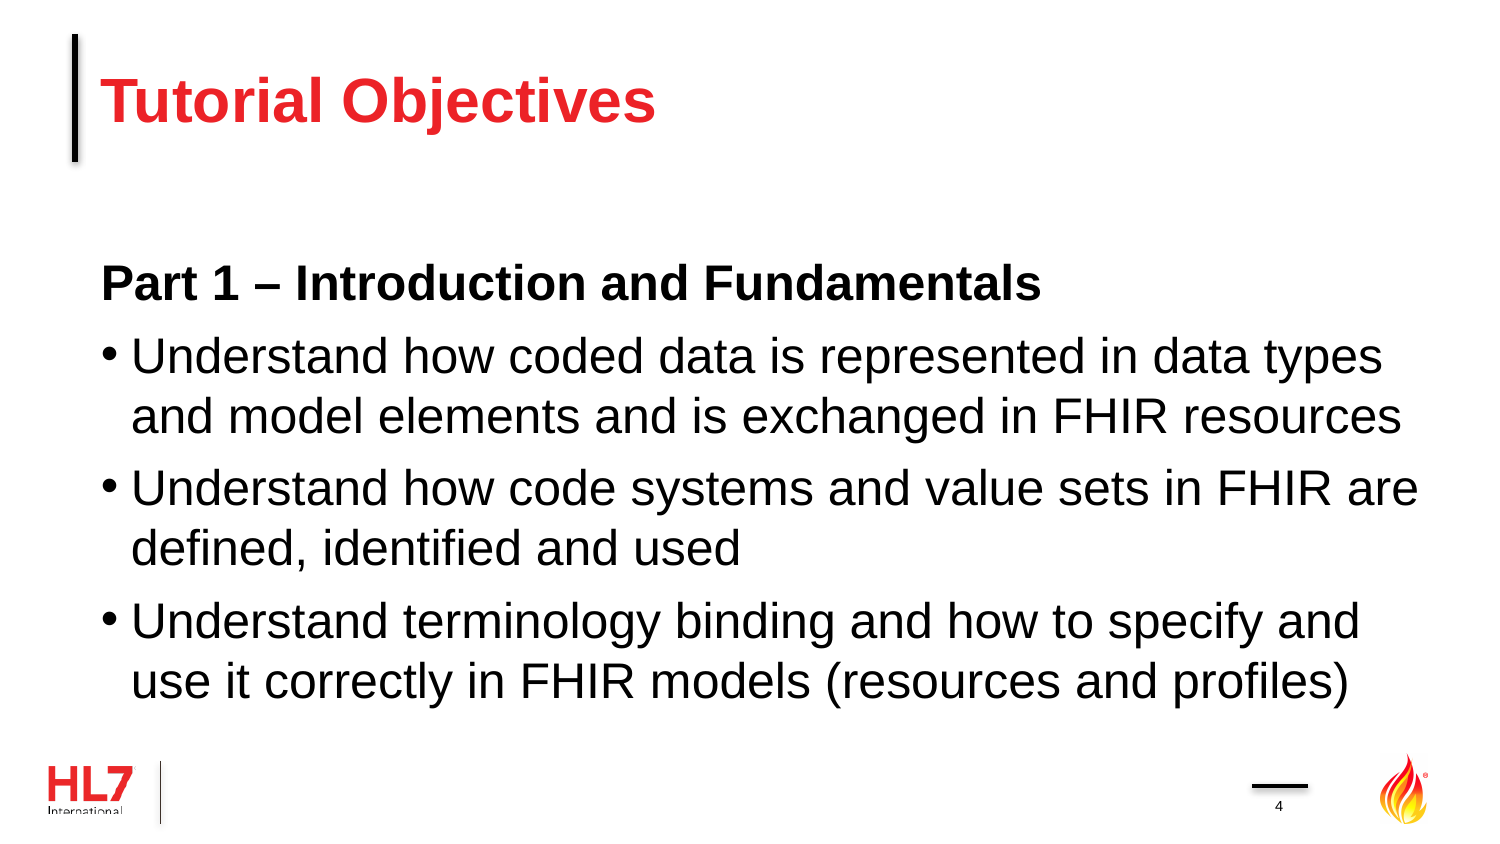

# Tutorial Objectives
Part 1 – Introduction and Fundamentals
Understand how coded data is represented in data types and model elements and is exchanged in FHIR resources
Understand how code systems and value sets in FHIR are defined, identified and used
Understand terminology binding and how to specify and use it correctly in FHIR models (resources and profiles)
4